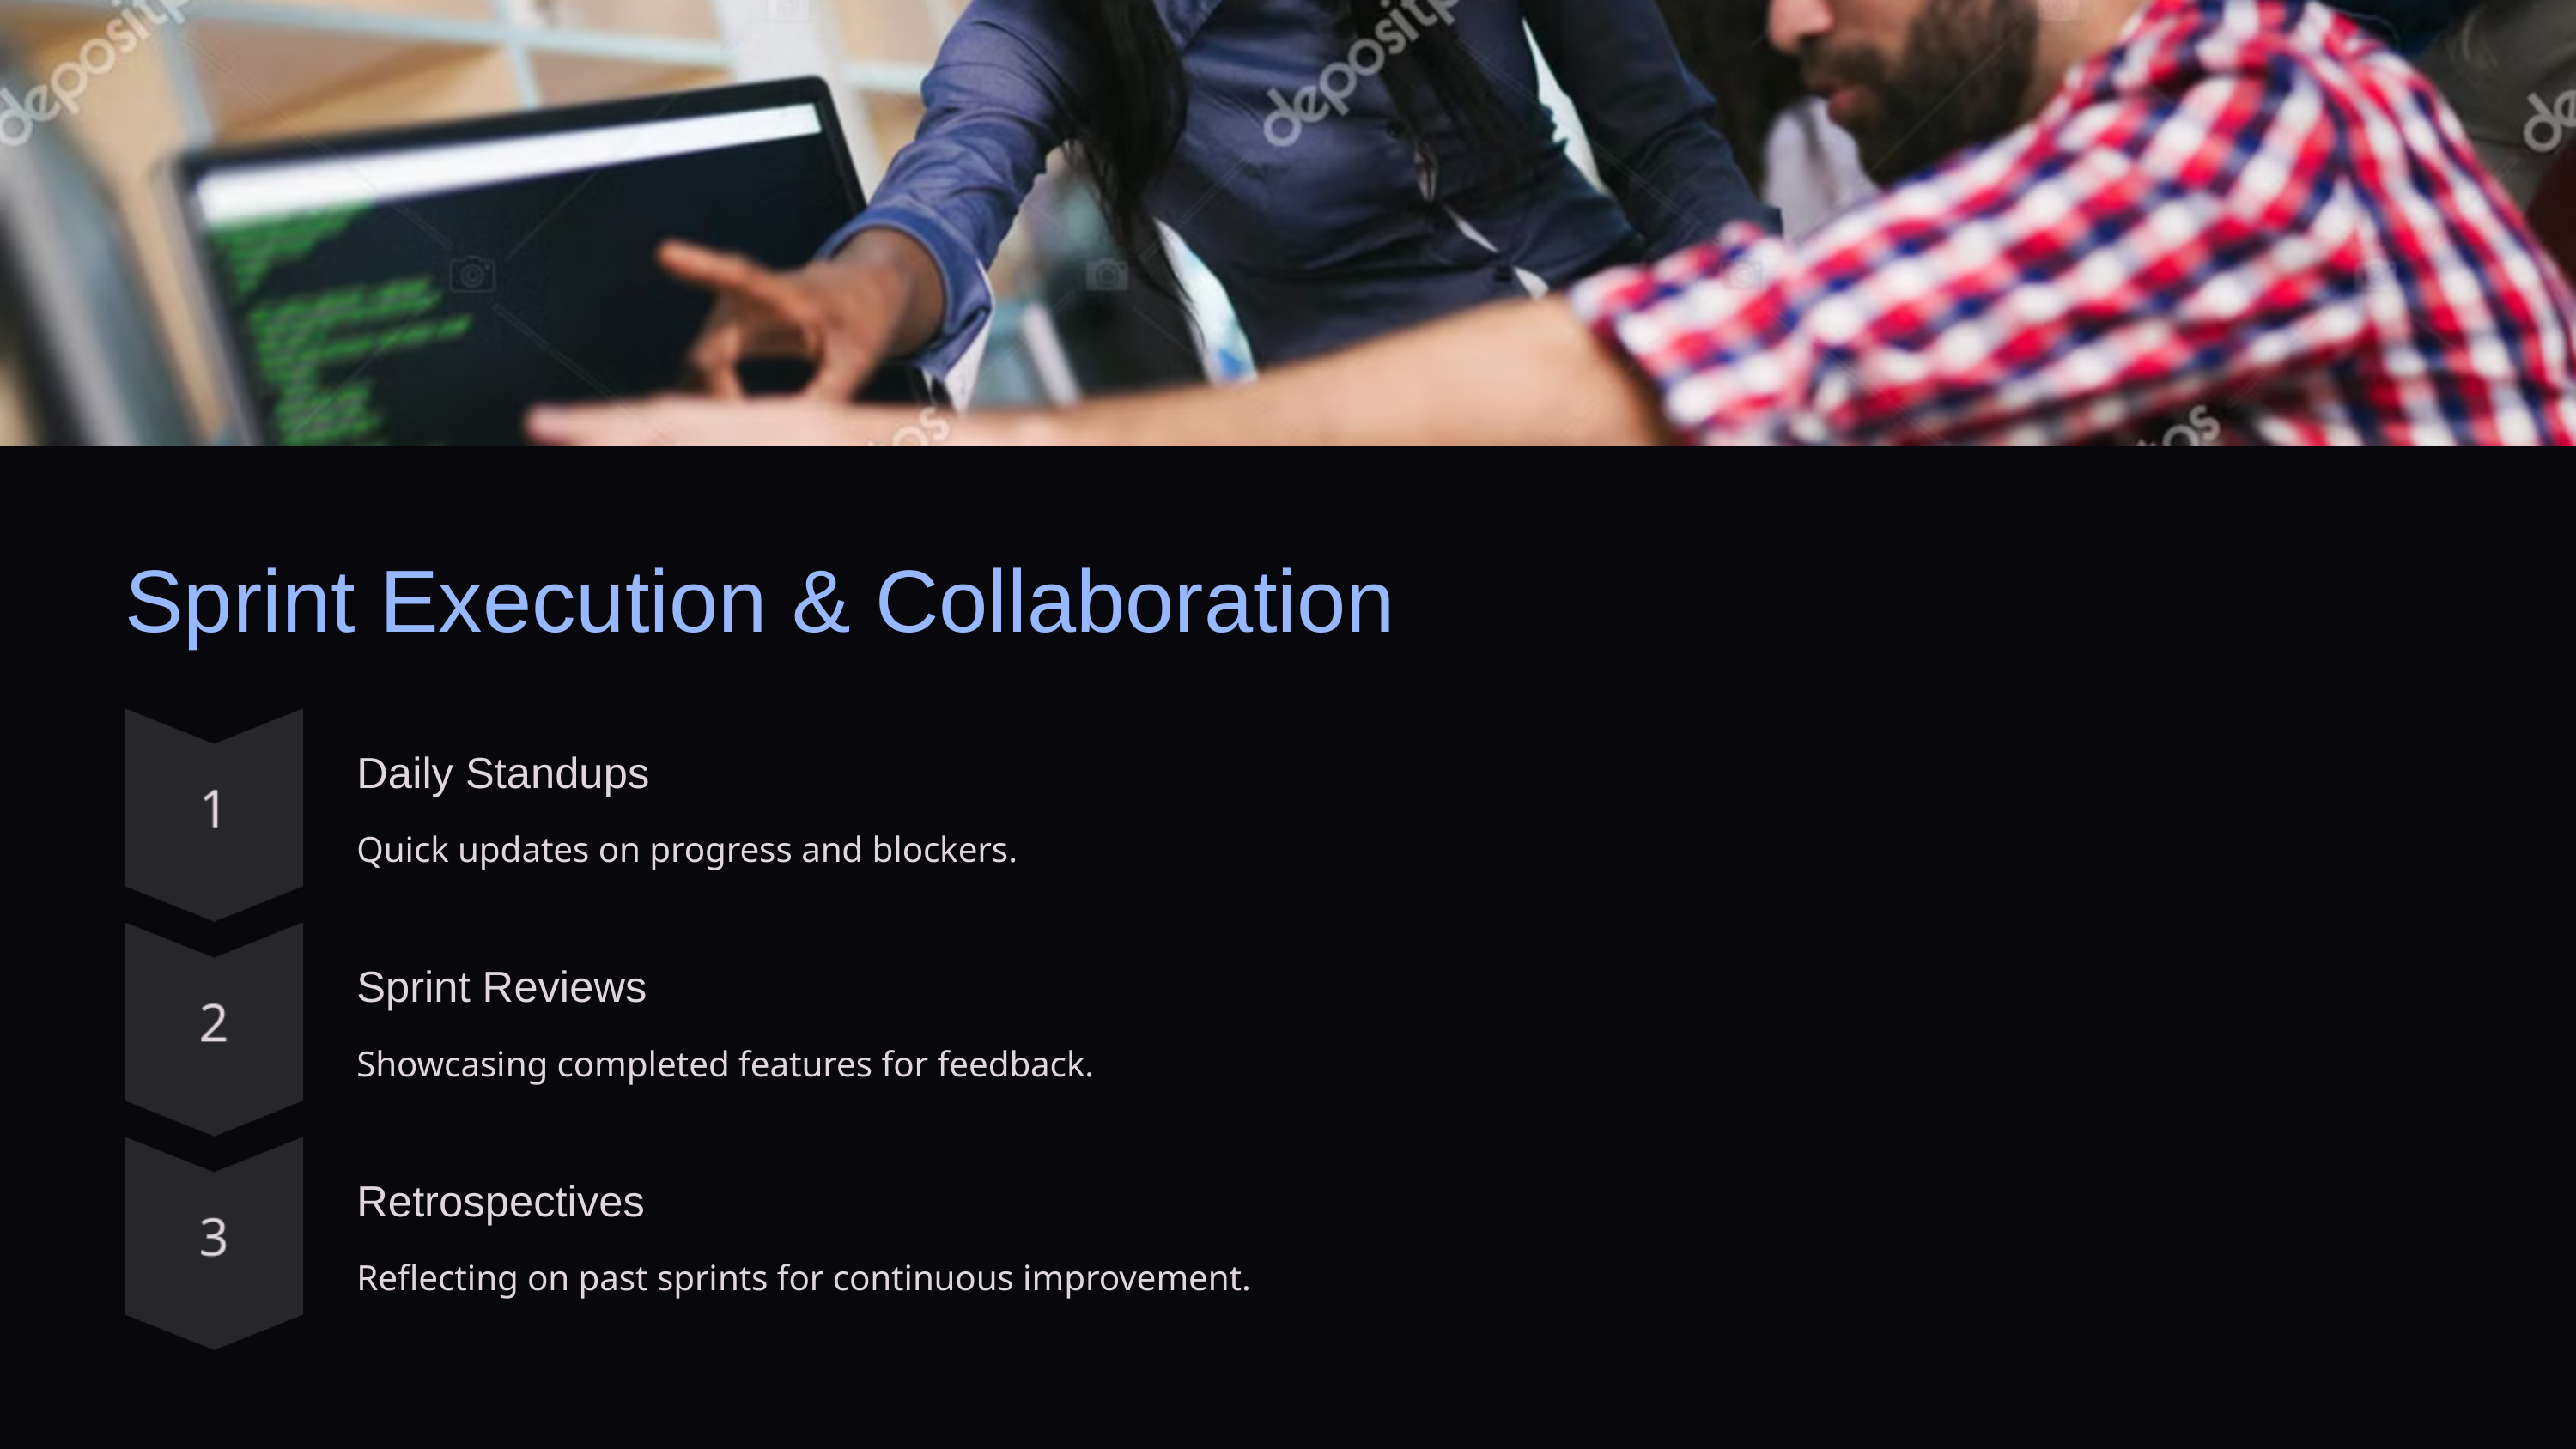

Sprint Execution & Collaboration

Daily Standups

Quick updates on progress and blockers.

Sprint Reviews

Showcasing completed features for feedback.

Retrospectives

Reflecting on past sprints for continuous improvement.